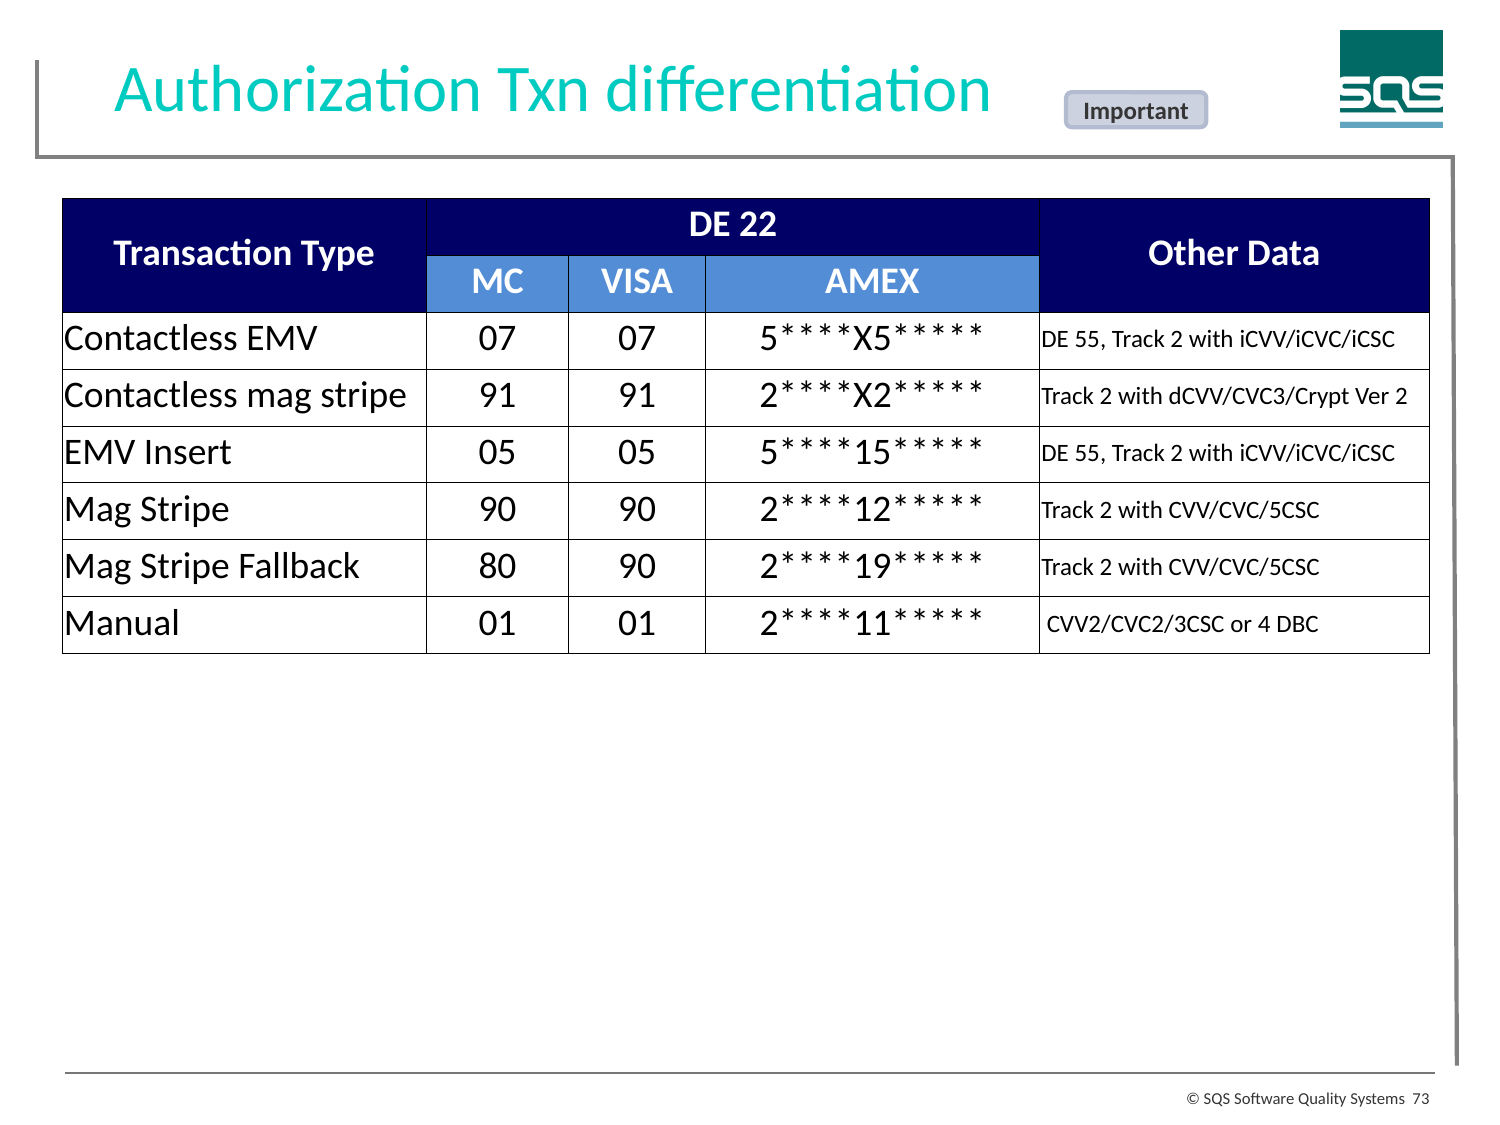

Authorization Txn differentiation
Important
| Transaction Type | DE 22 |  |  | Other Data |
| --- | --- | --- | --- | --- |
|  | MC | VISA | AMEX |  |
| Contactless EMV | 07 | 07 | 5\*\*\*\*X5\*\*\*\*\* | DE 55, Track 2 with iCVV/iCVC/iCSC |
| Contactless mag stripe | 91 | 91 | 2\*\*\*\*X2\*\*\*\*\* | Track 2 with dCVV/CVC3/Crypt Ver 2 |
| EMV Insert | 05 | 05 | 5\*\*\*\*15\*\*\*\*\* | DE 55, Track 2 with iCVV/iCVC/iCSC |
| Mag Stripe | 90 | 90 | 2\*\*\*\*12\*\*\*\*\* | Track 2 with CVV/CVC/5CSC |
| Mag Stripe Fallback | 80 | 90 | 2\*\*\*\*19\*\*\*\*\* | Track 2 with CVV/CVC/5CSC |
| Manual | 01 | 01 | 2\*\*\*\*11\*\*\*\*\* | CVV2/CVC2/3CSC or 4 DBC |
73
© SQS Software Quality Systems